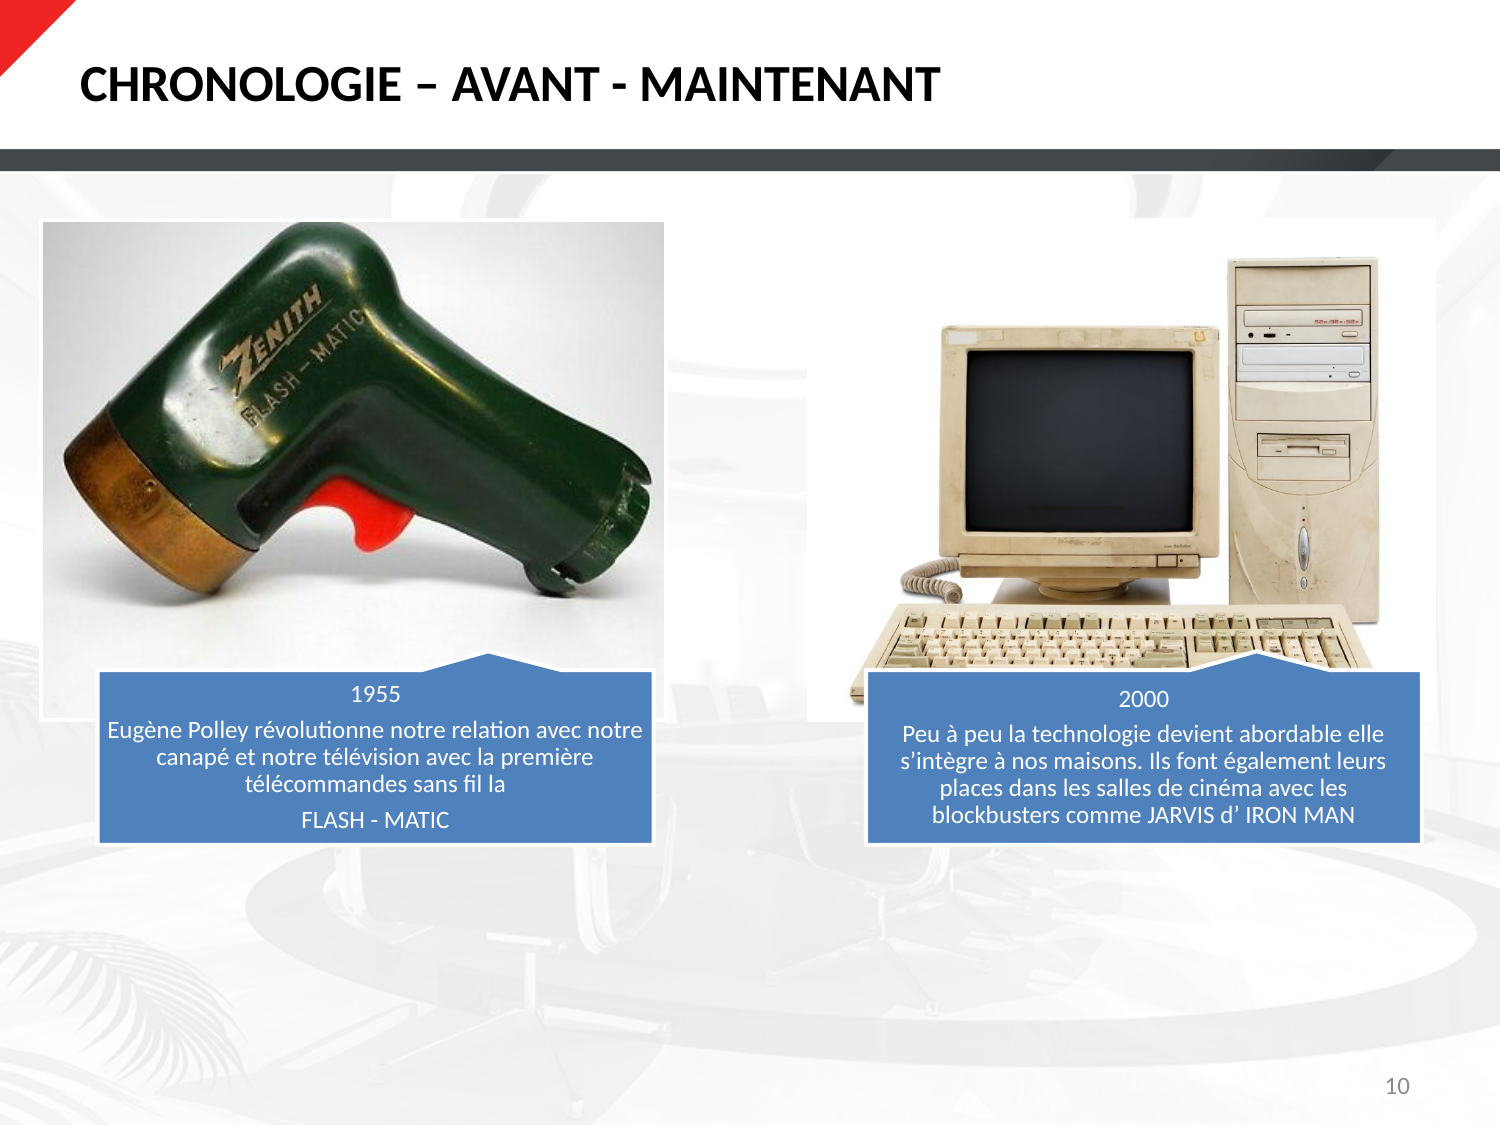

# CHRONOLOGIE – AVANT - MAINTENANT
1955
Eugène Polley révolutionne notre relation avec notre canapé et notre télévision avec la première télécommandes sans fil la
FLASH - MATIC
2000
Peu à peu la technologie devient abordable elle s’intègre à nos maisons. Ils font également leurs places dans les salles de cinéma avec les blockbusters comme JARVIS d’ IRON MAN
10